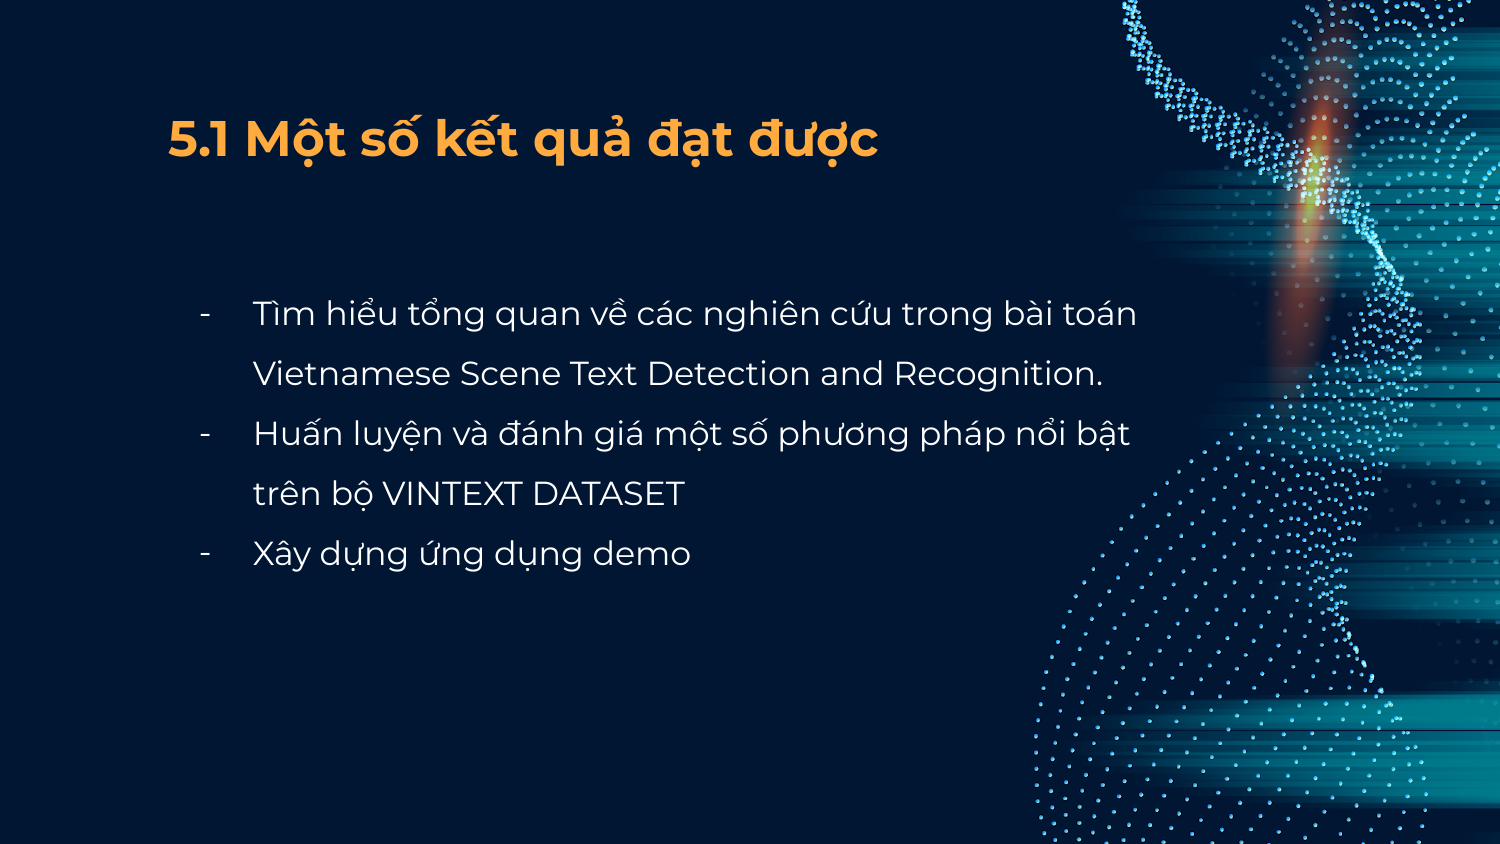

# 5.1 Một số kết quả đạt được

Tìm hiểu tổng quan về các nghiên cứu trong bài toán Vietnamese Scene Text Detection and Recognition.
Huấn luyện và đánh giá một số phương pháp nổi bật trên bộ VINTEXT DATASET
Xây dựng ứng dụng demo